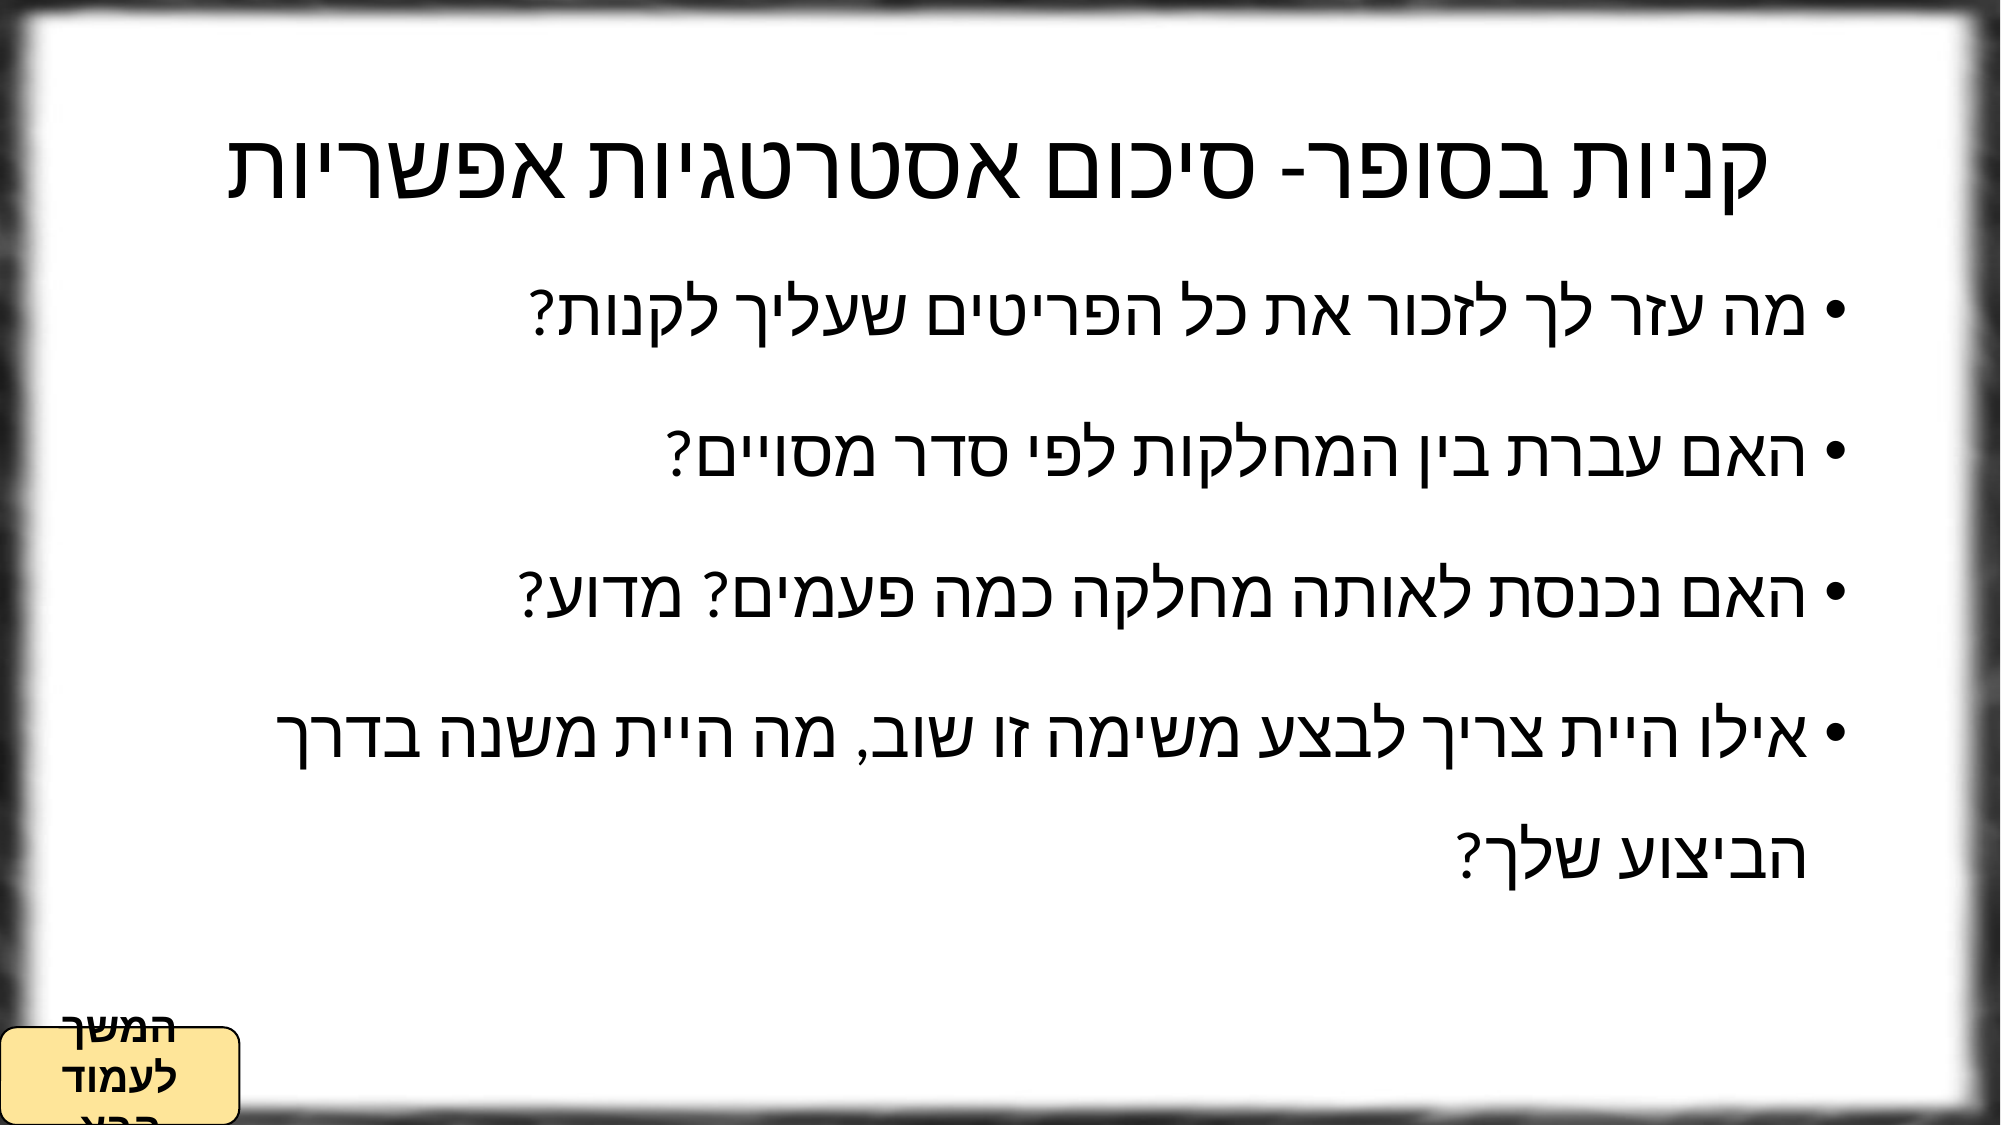

# קניות בסופר- סיכום אסטרטגיות אפשריות
מה עזר לך לזכור את כל הפריטים שעליך לקנות?
האם עברת בין המחלקות לפי סדר מסויים?
האם נכנסת לאותה מחלקה כמה פעמים? מדוע?
אילו היית צריך לבצע משימה זו שוב, מה היית משנה בדרך הביצוע שלך?

המשך לעמוד הבא